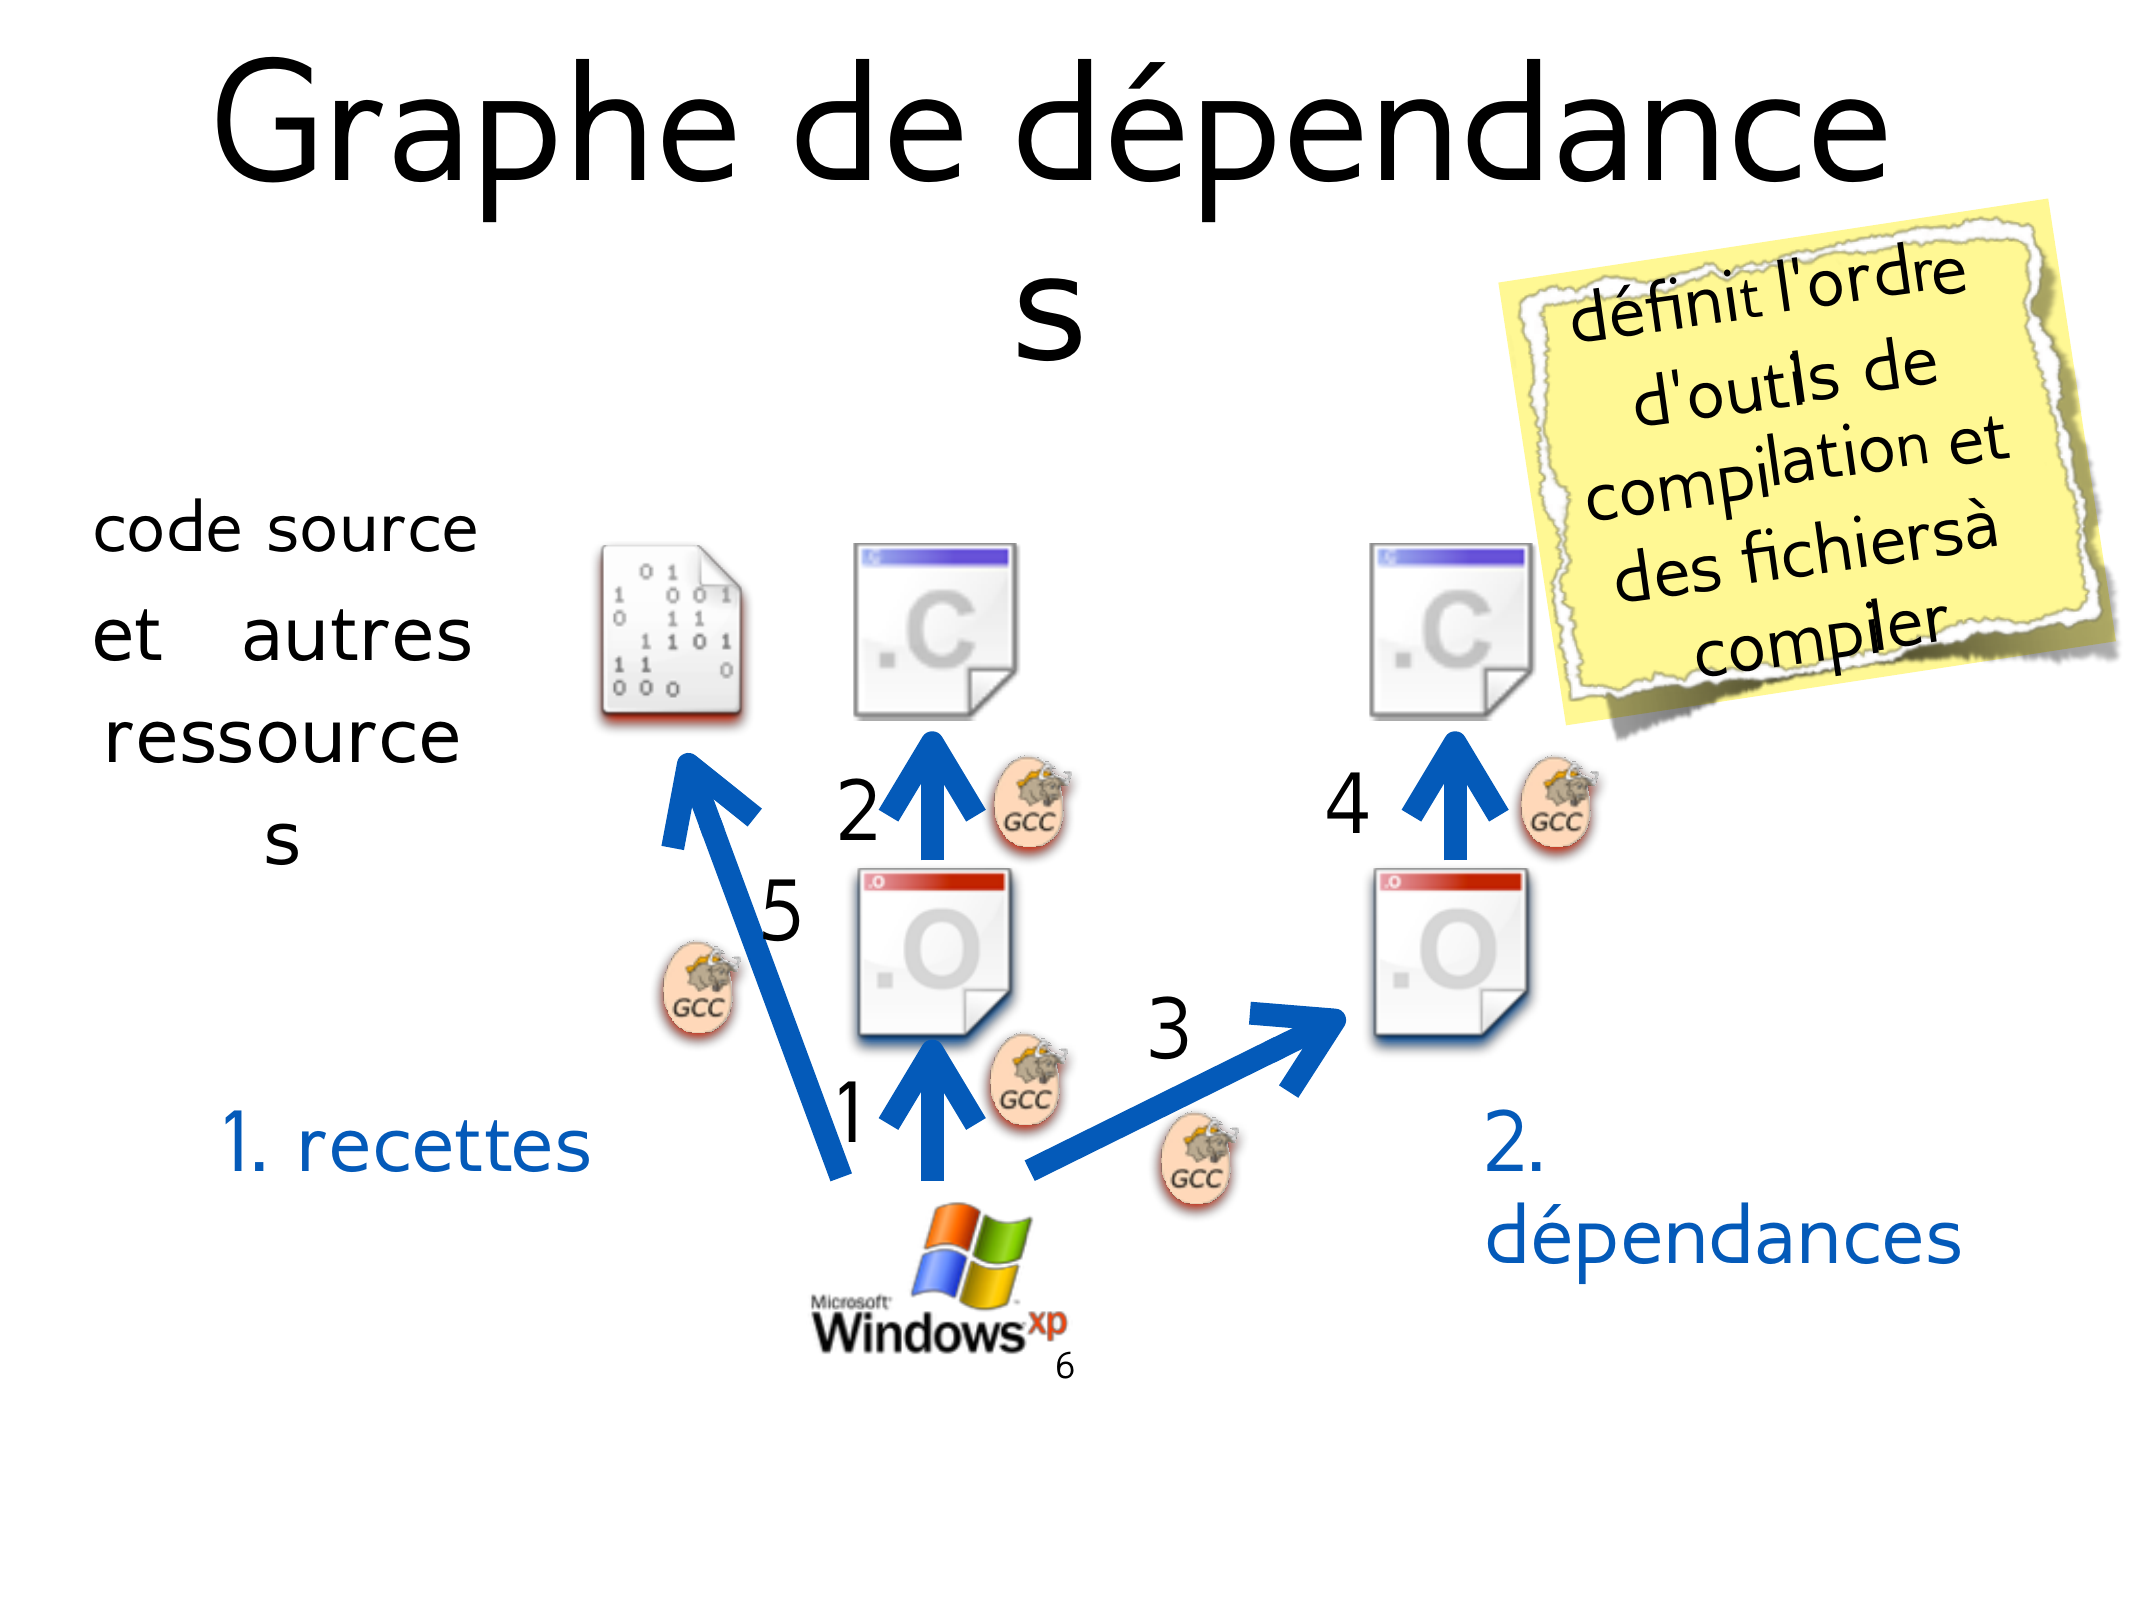

Graphe
de
dépendances

e
l'ordr
définit
de
ls
d'outi
et
lation
compi
à
code source
et	autres ressources
fichiers
des

ler
compi

4

2

5

3

1
1. recettes
2. dépendances

6